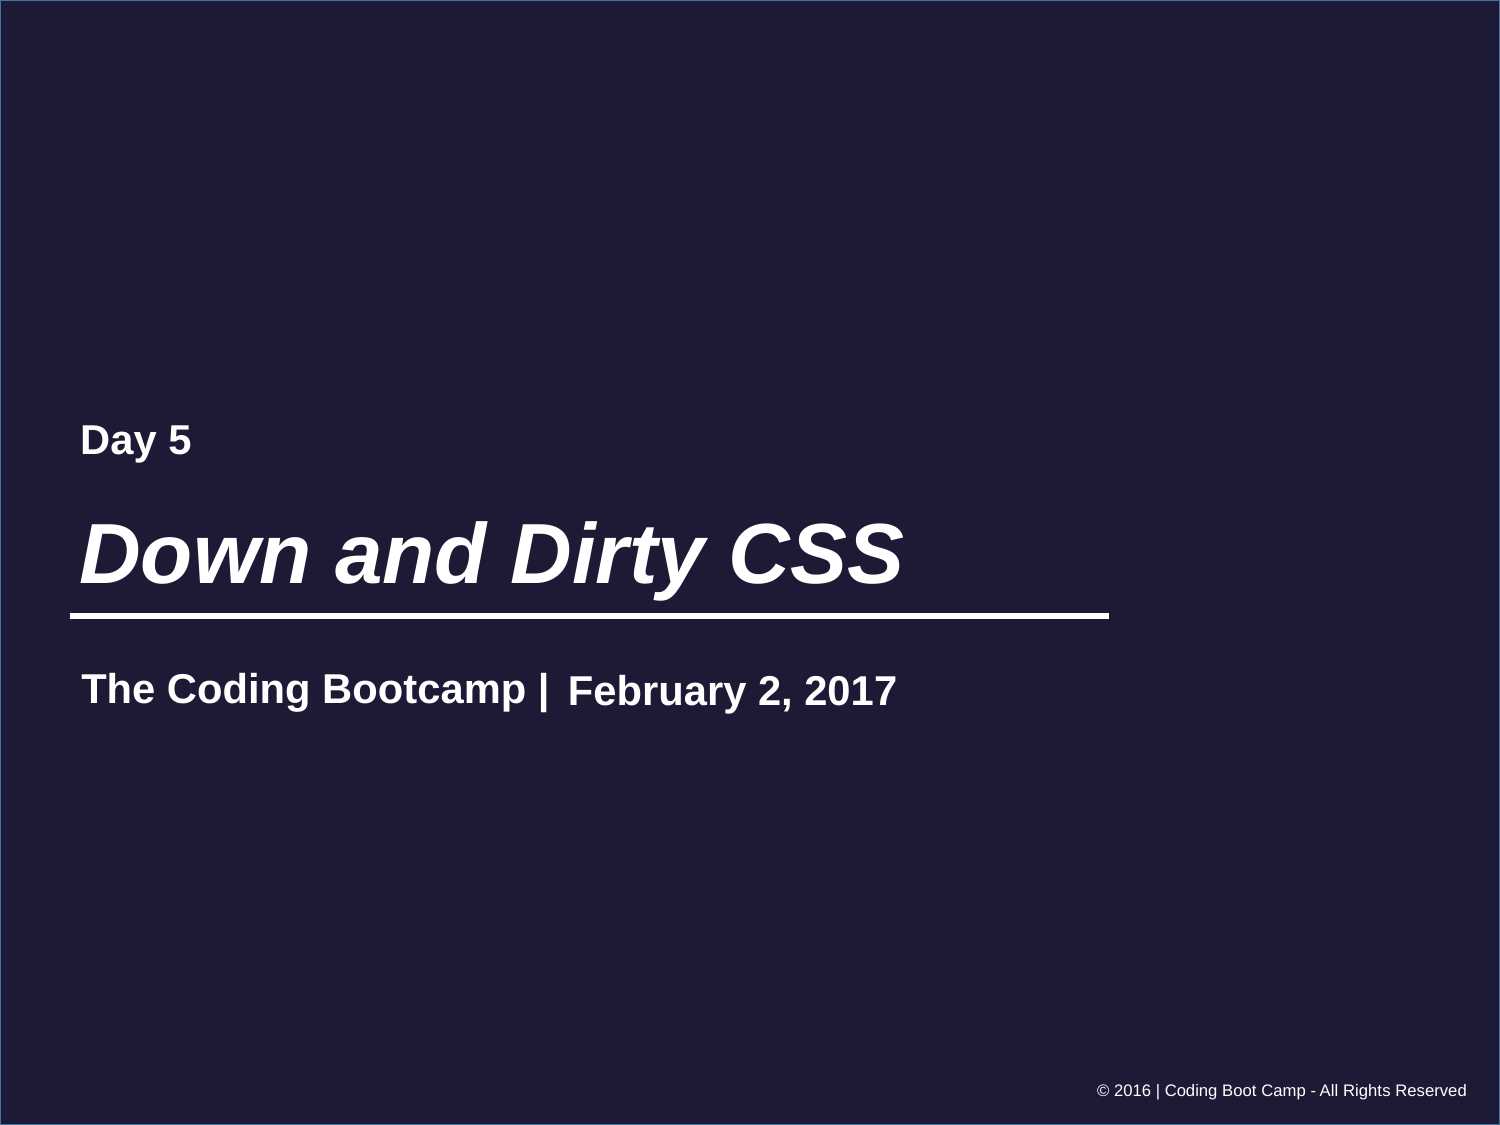

Day 5
# Down and Dirty CSS
February 2, 2017